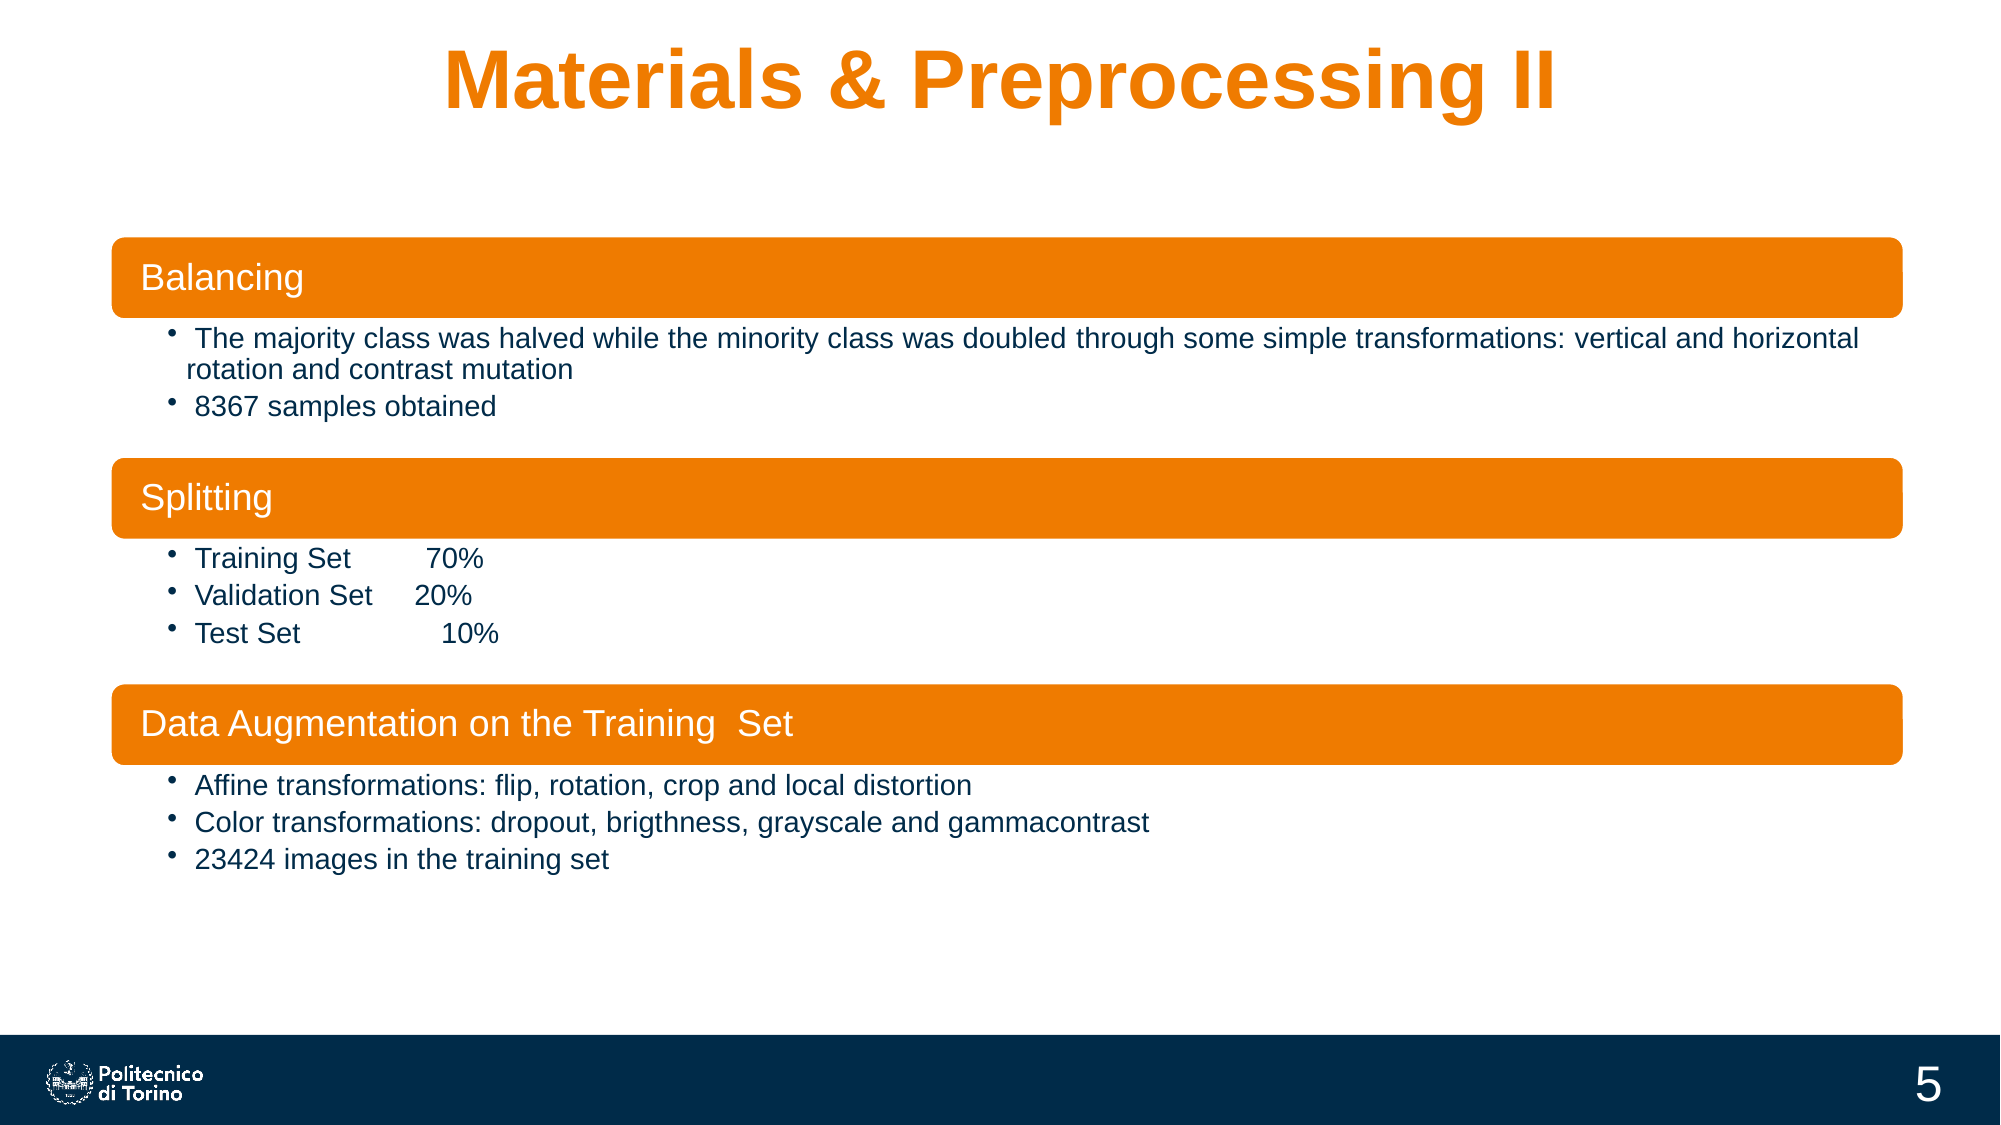

# Materials & Preprocessing II
 Balancing
 The majority class was halved while the minority class was doubled through some simple transformations: vertical and horizontal rotation and contrast mutation
 8367 samples obtained
 Splitting
 Training Set         70%
 Validation Set     20%
 Test Set                 10%
 Data Augmentation on the Training  Set
 Affine transformations: flip, rotation, crop and local distortion
 Color transformations: dropout, brigthness, grayscale and gammacontrast
 23424 images in the training set
5